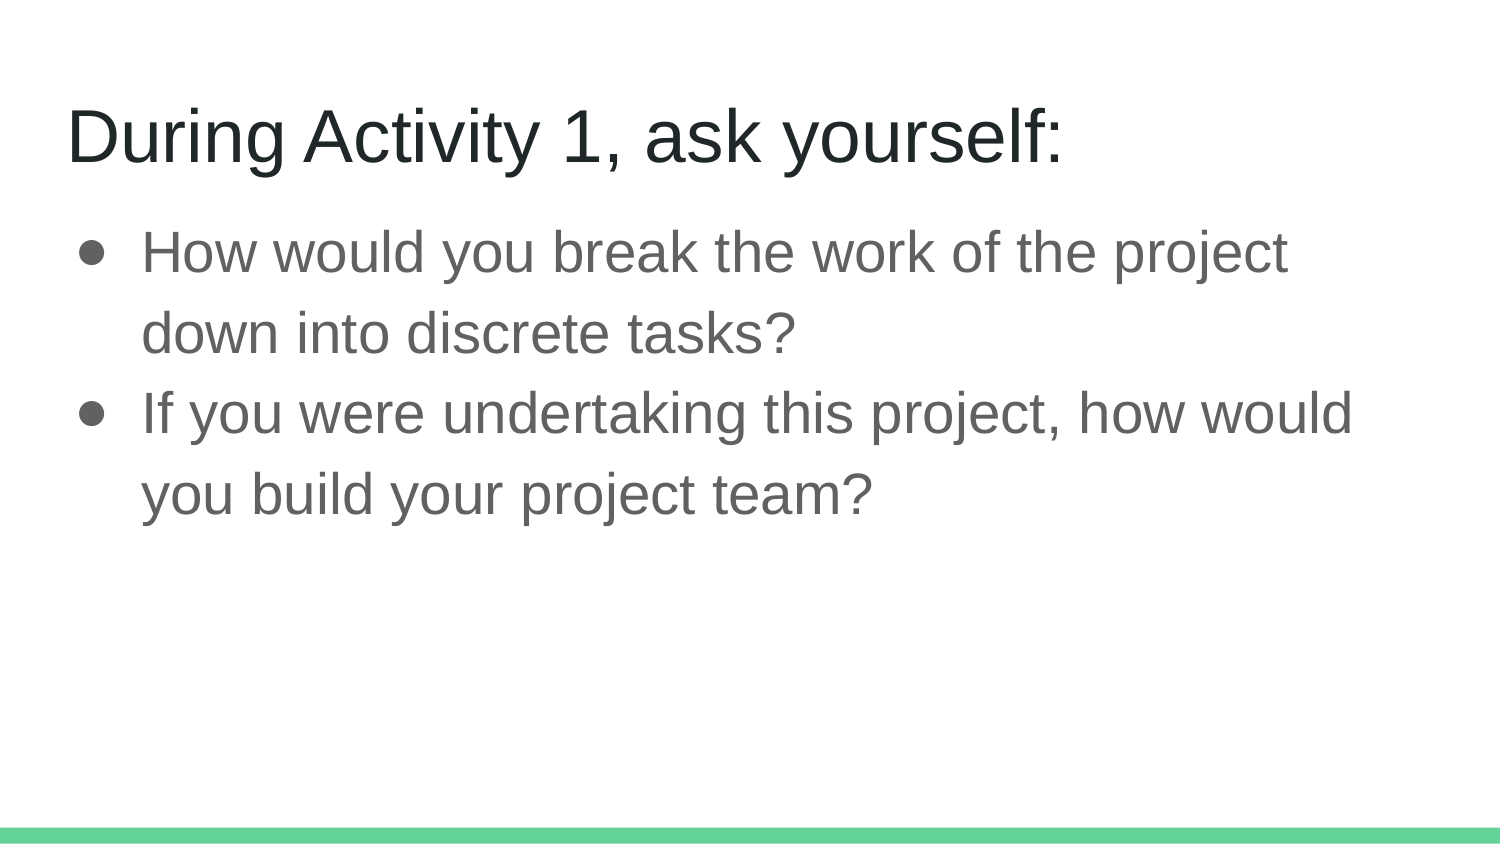

# During Activity 1, ask yourself:
How would you break the work of the project down into discrete tasks?
If you were undertaking this project, how would you build your project team?